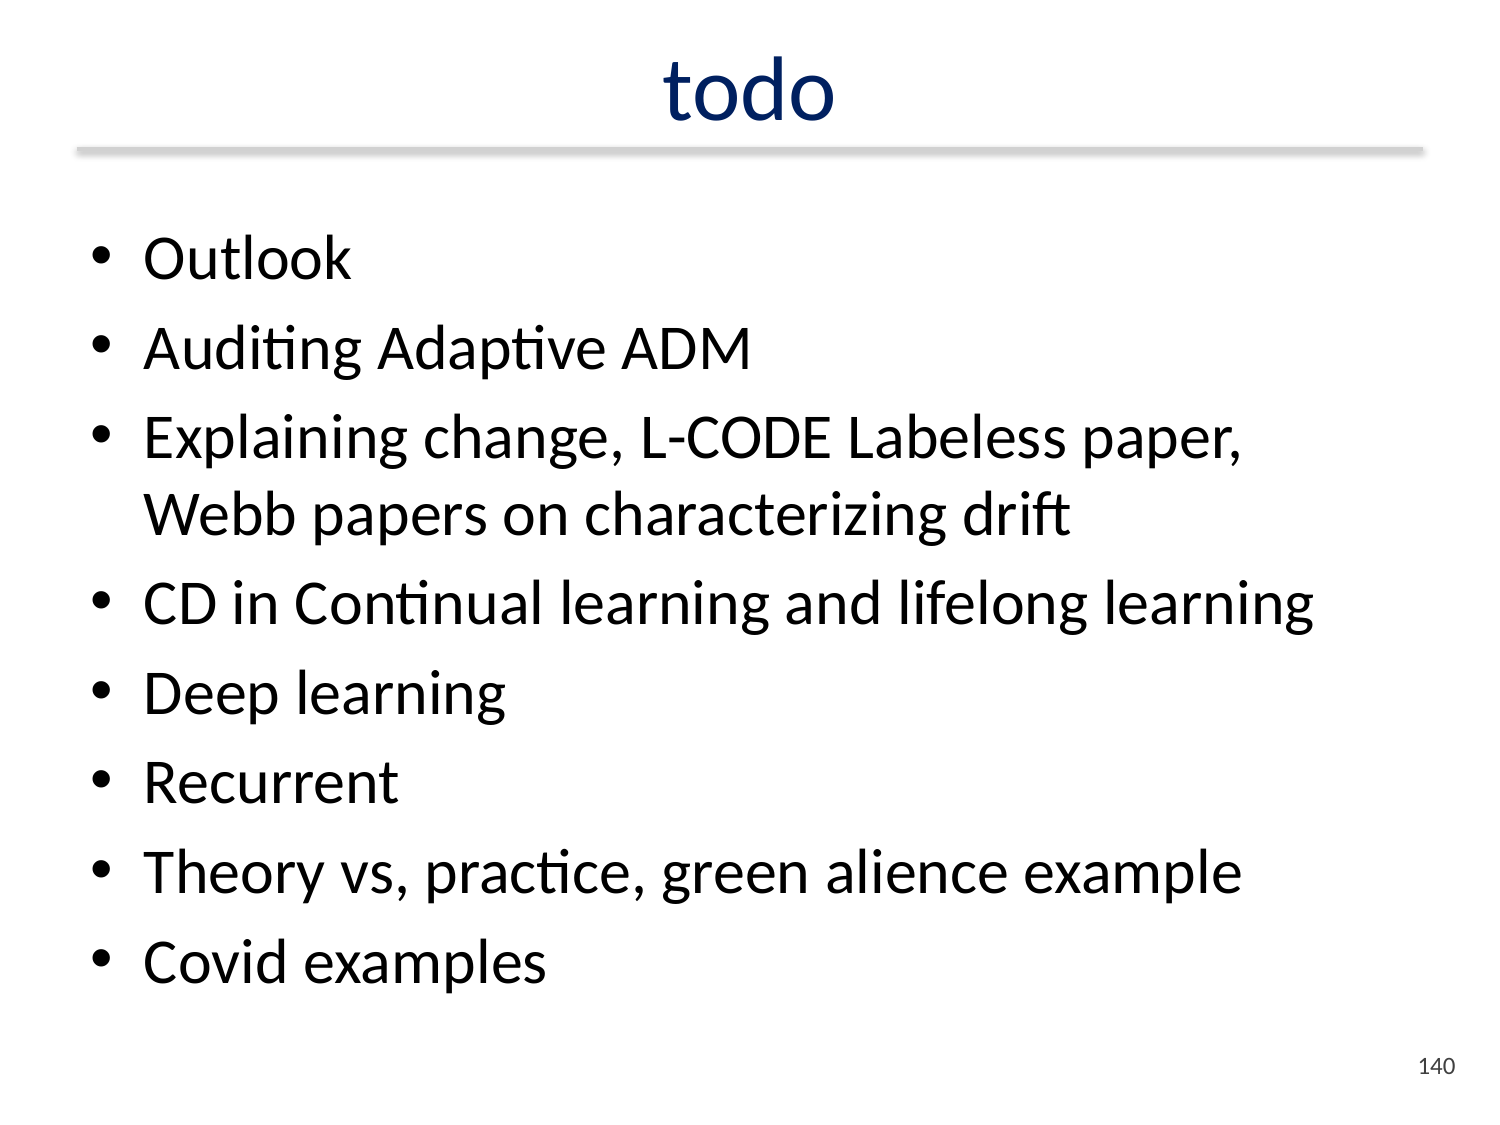

# todo
Outlook
Auditing Adaptive ADM
Explaining change, L-CODE Labeless paper, Webb papers on characterizing drift
CD in Continual learning and lifelong learning
Deep learning
Recurrent
Theory vs, practice, green alience example
Covid examples

140